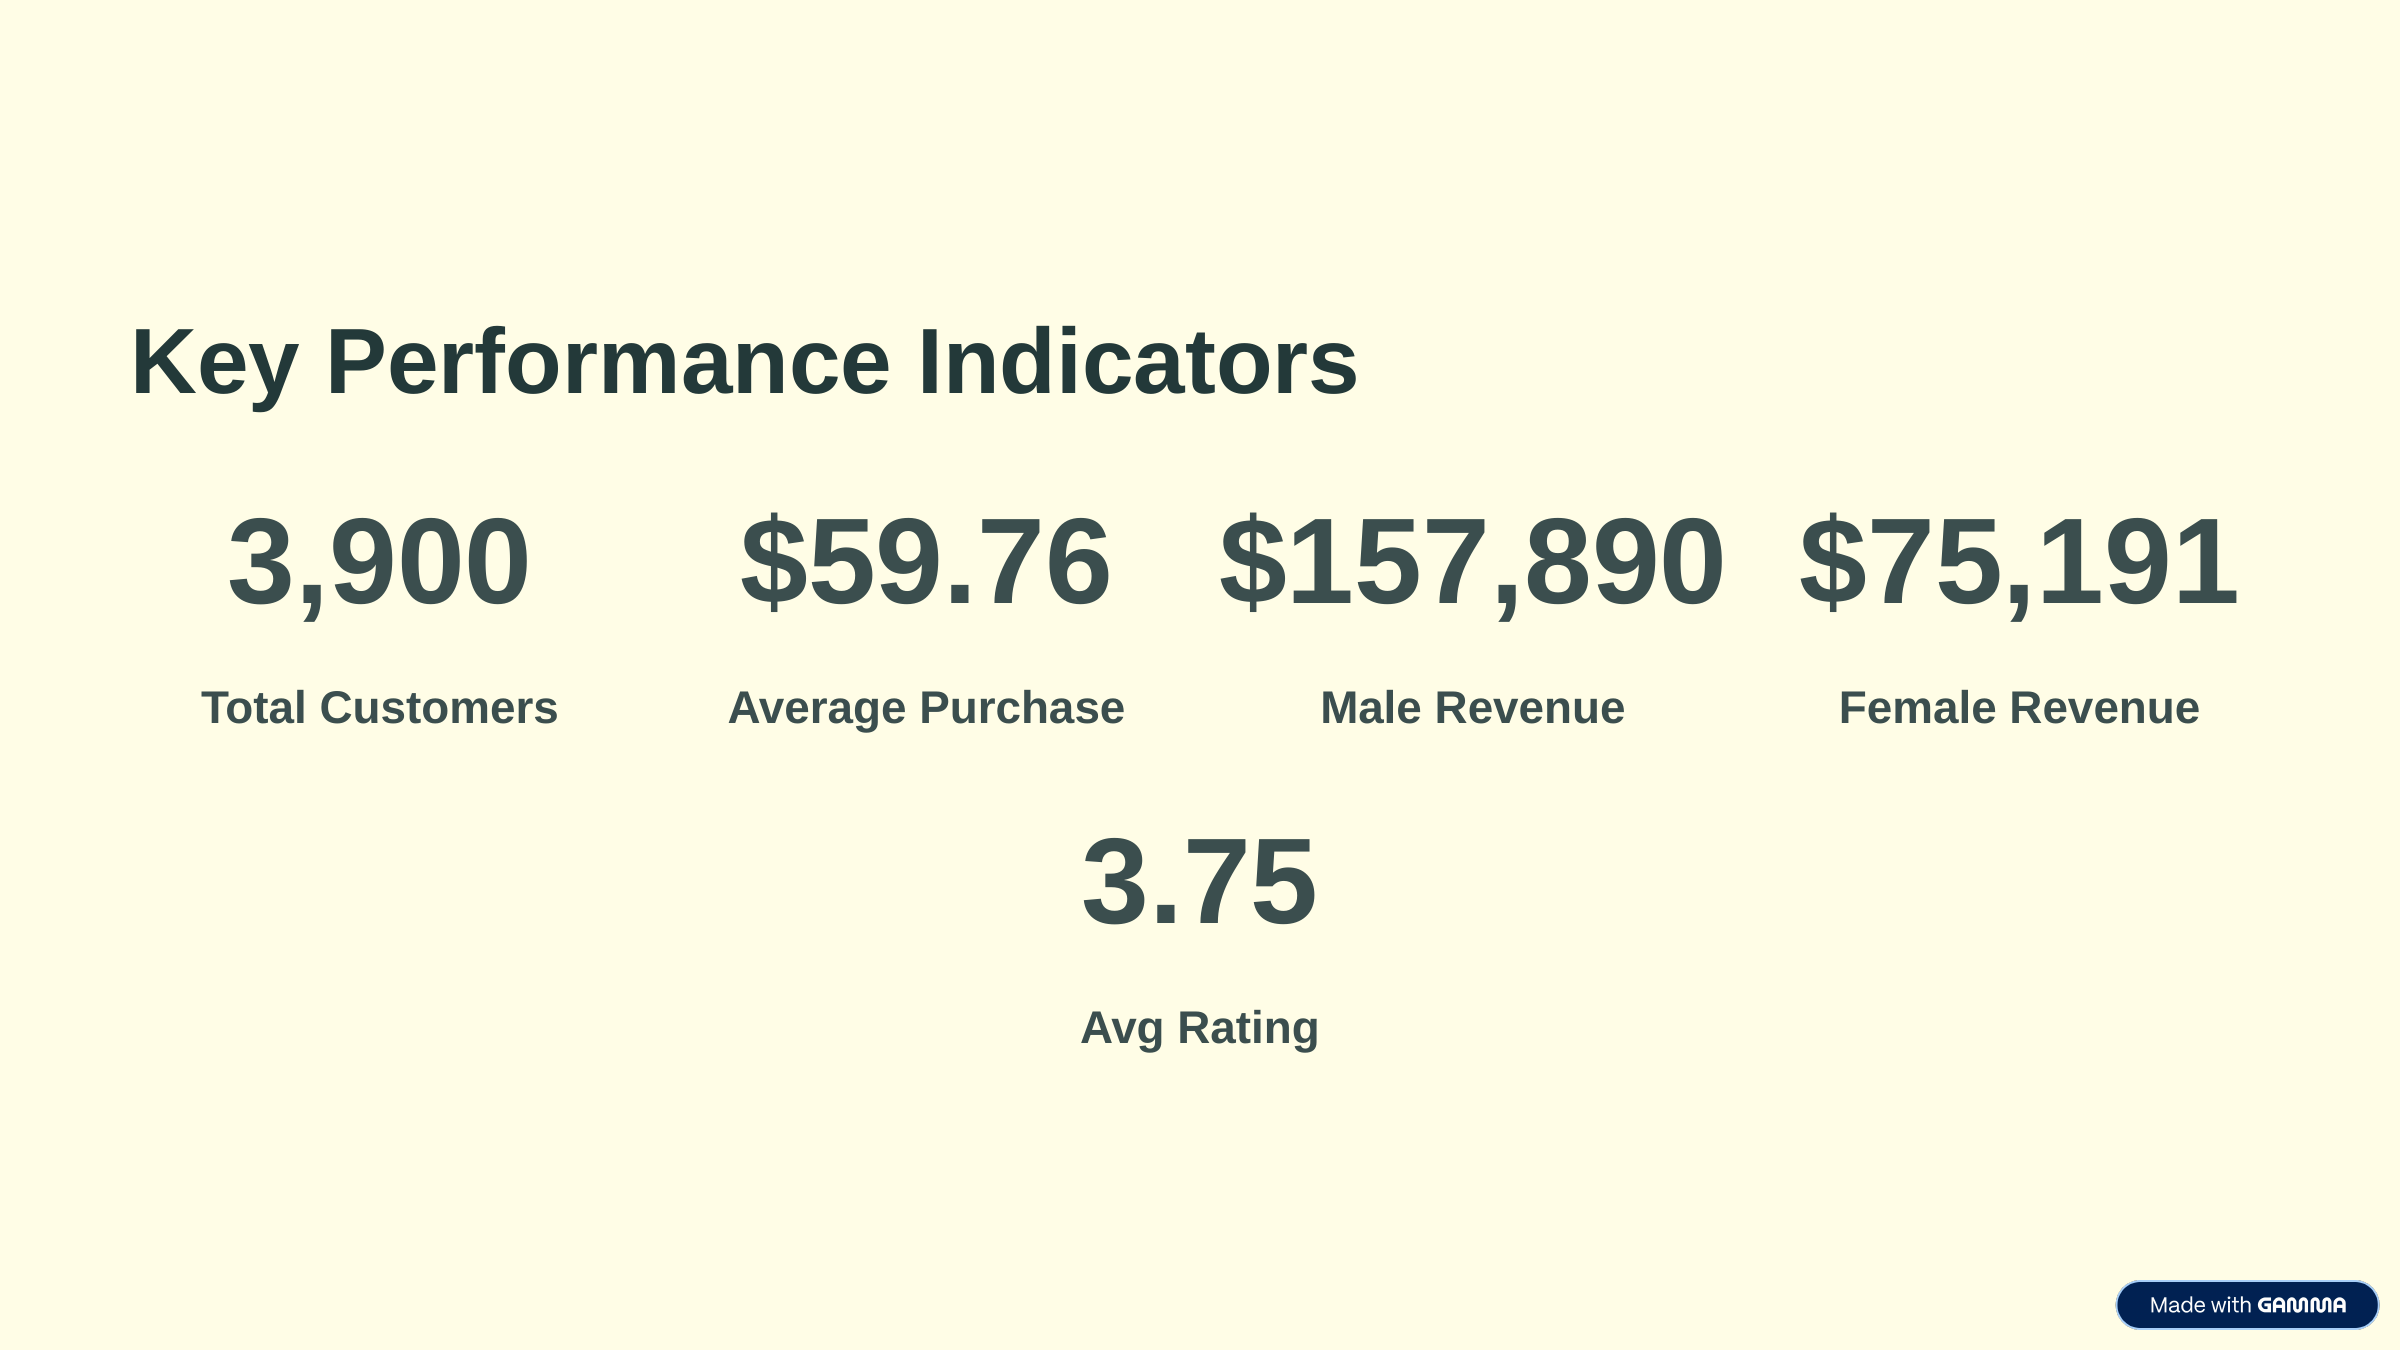

Key Performance Indicators
3,900
$59.76
$157,890
$75,191
Total Customers
Average Purchase
Male Revenue
Female Revenue
3.75
Avg Rating